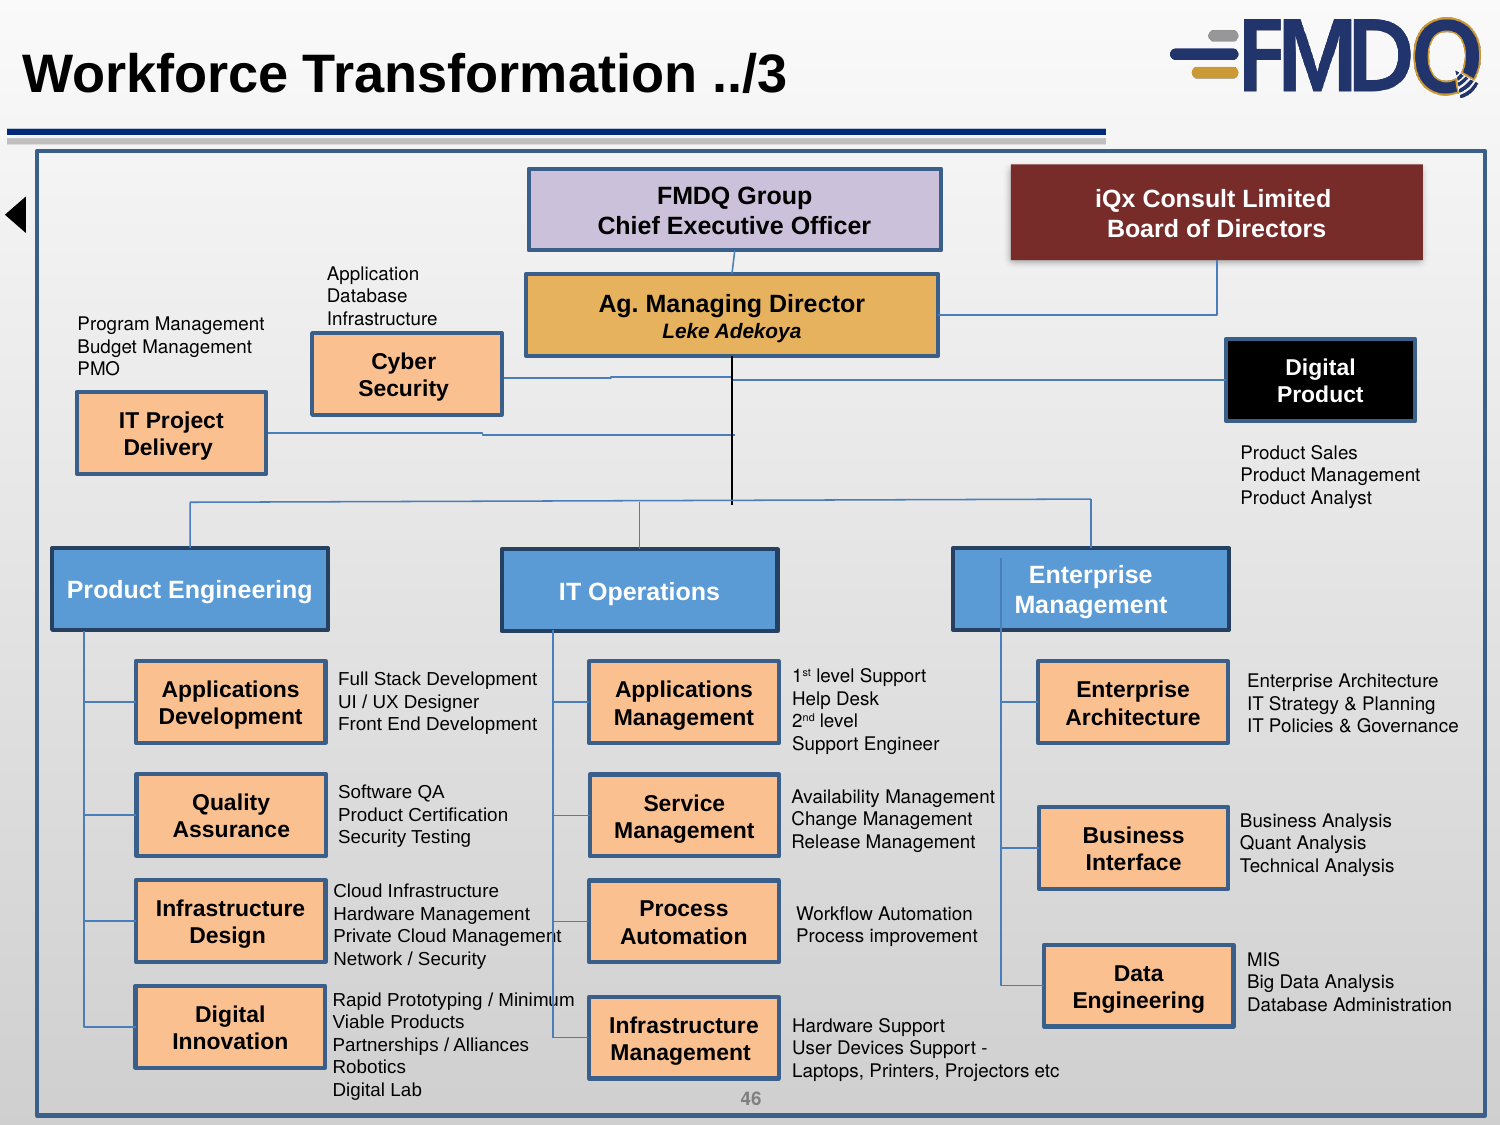

Workforce Transformation ../3

iQx Consult Limited
Board of Directors
FMDQ Group
Chief Executive Officer

Application
Database
Infrastructure
Ag. Managing Director
Leke Adekoya
Program Management
Budget Management
PMO
Cyber  Security
Digital Product
IT Project Delivery
Product Sales
Product Management
Product Analyst
Product Engineering
Enterprise Management
IT Operations
1st level Support
Help Desk
2nd level
Support Engineer
Full Stack Development
UI / UX Designer
Front End Development
Applications Development
Enterprise Architecture
Applications Management
Enterprise Architecture
IT Strategy & Planning
IT Policies & Governance
Software QA
Product Certification
Security Testing
Quality Assurance
Service Management
Availability Management
Change Management
Release Management
Business Analysis
Quant Analysis
Technical Analysis

Business Interface
Cloud Infrastructure
Hardware Management
Private Cloud Management
Network / Security
Infrastructure Design
Process Automation
Workflow Automation
Process improvement
MIS
Big Data Analysis Database Administration

Data Engineering
Rapid Prototyping / Minimum
Viable Products
Partnerships / Alliances
Robotics
Digital Lab
Digital Innovation
Infrastructure
Management
Hardware Support
User Devices Support -
Laptops, Printers, Projectors etc